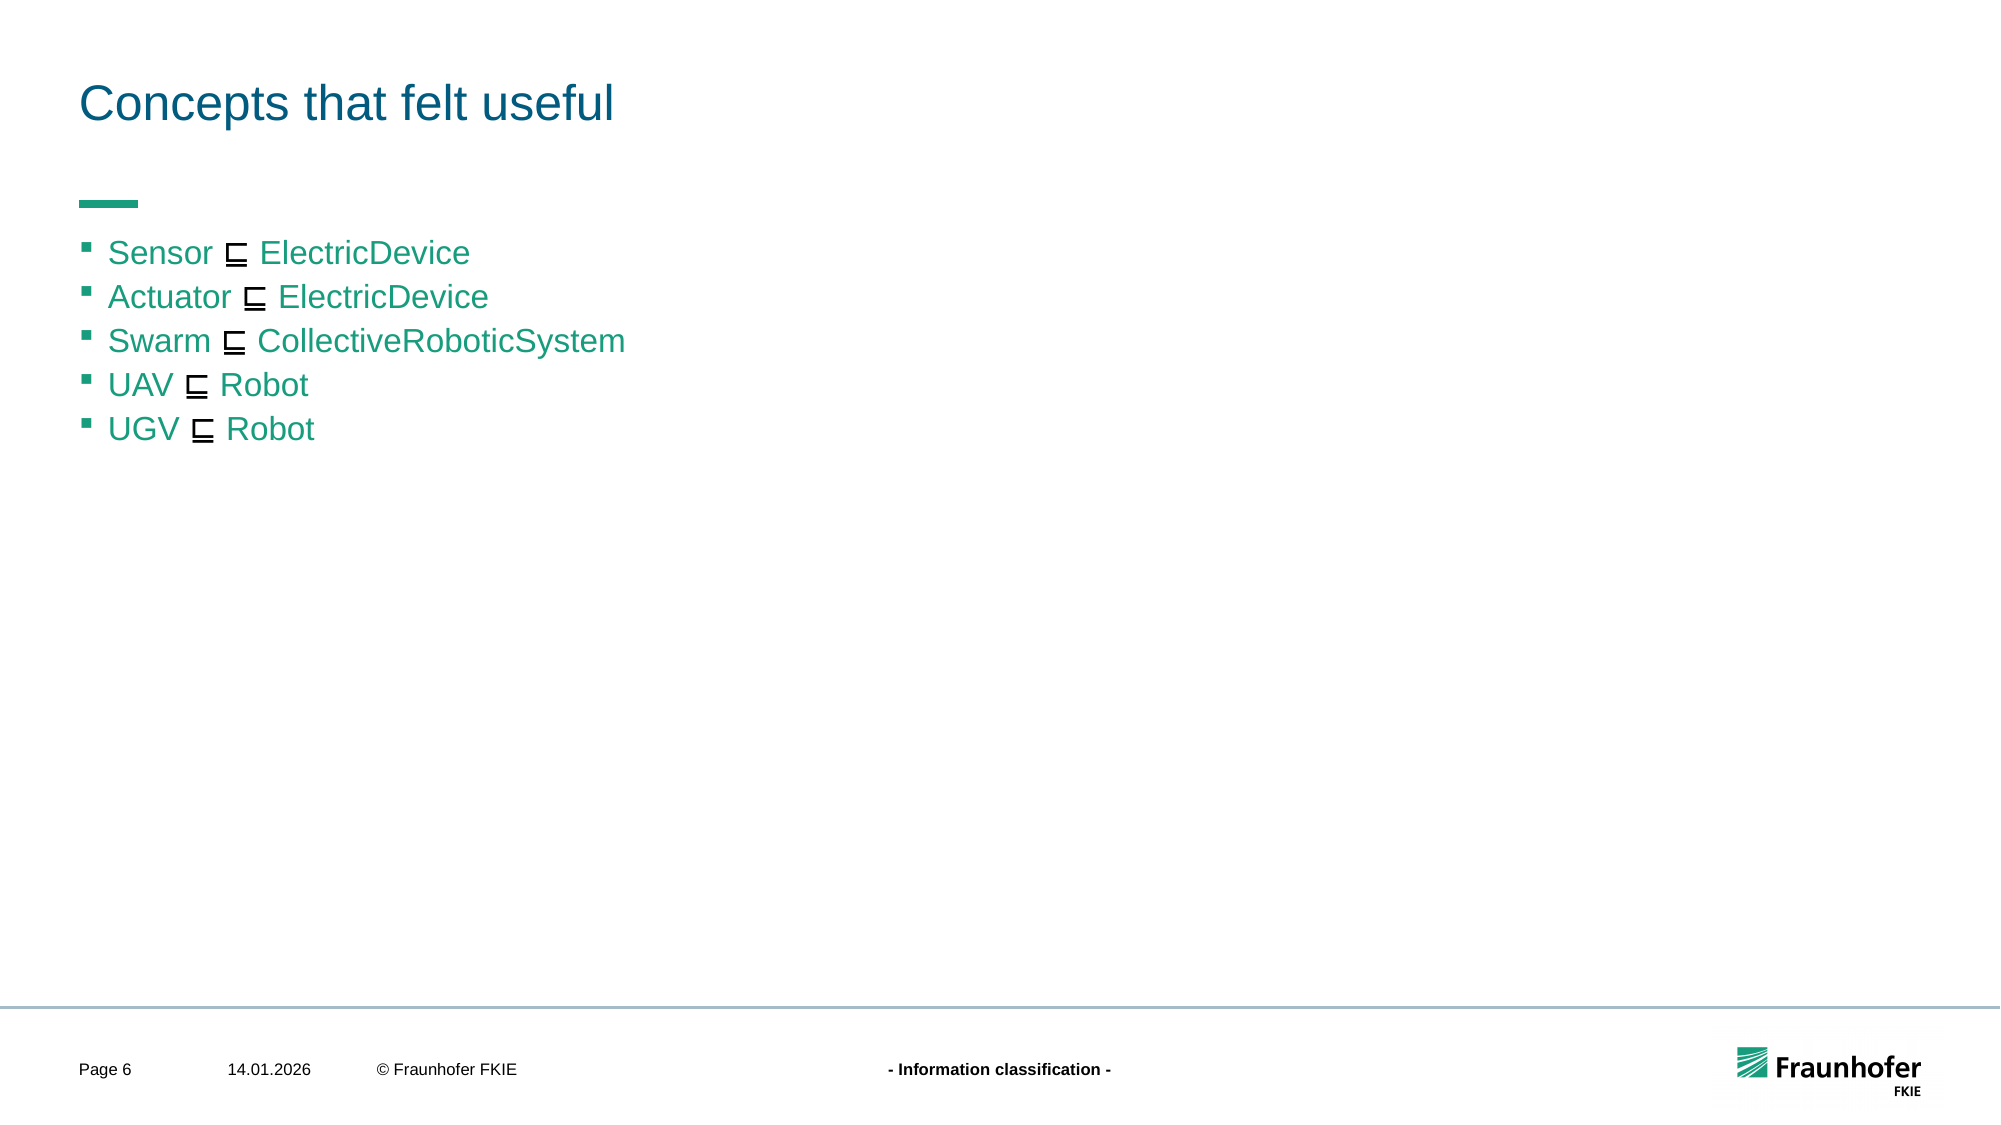

# Concepts that felt useful
Sensor ⊑ ElectricDevice
Actuator ⊑ ElectricDevice
Swarm ⊑ CollectiveRoboticSystem
UAV ⊑ Robot
UGV ⊑ Robot

Page 6
14.01.2026
© Fraunhofer FKIE